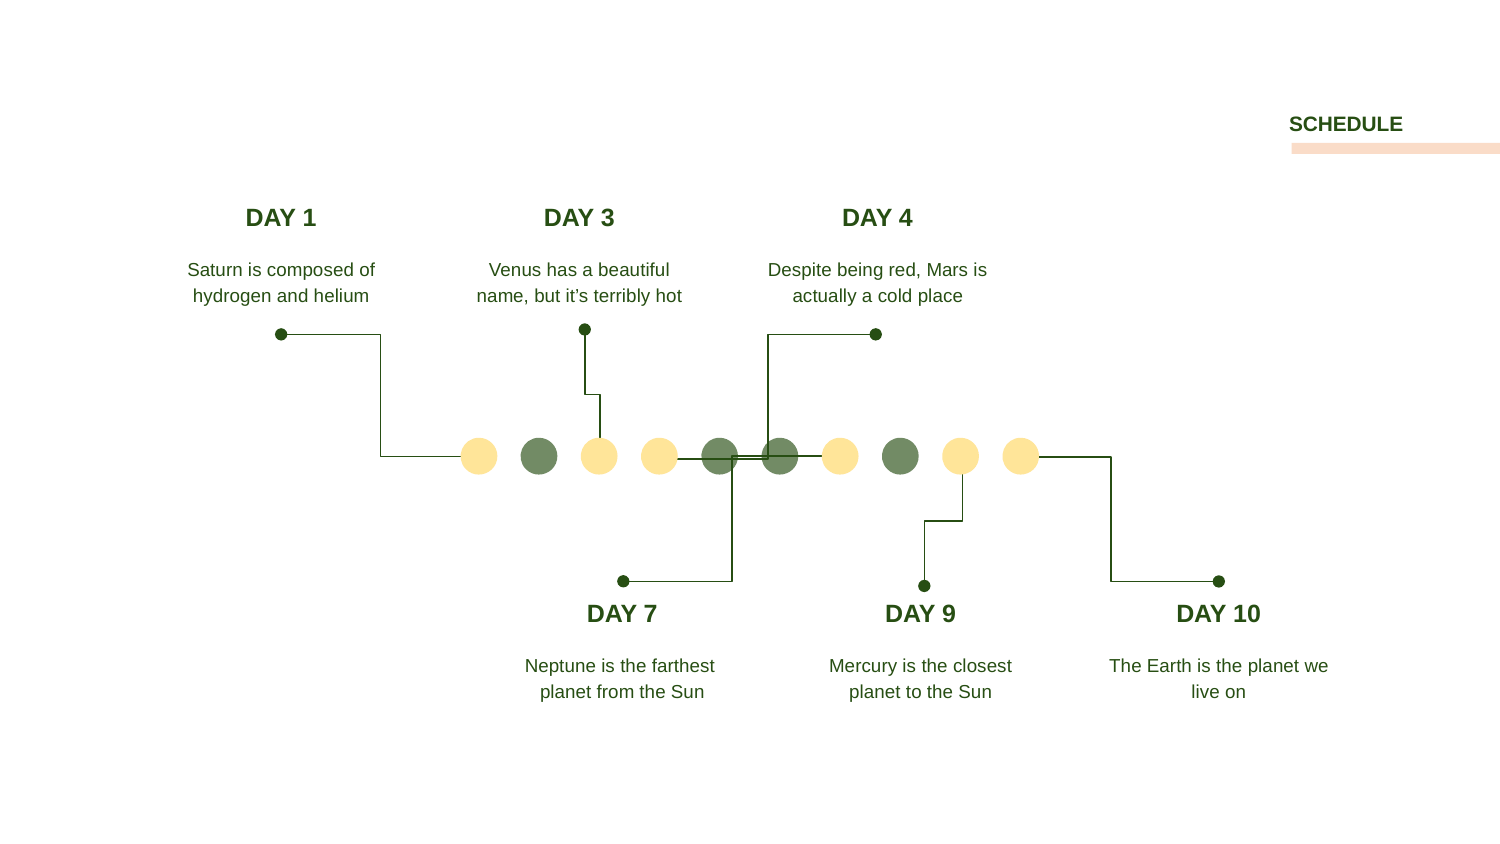

# SCHEDULE

DAY 1
DAY 3
DAY 4
Saturn is composed of hydrogen and helium
Venus has a beautiful name, but it’s terribly hot
Despite being red, Mars is actually a cold place

DAY 7
DAY 9
DAY 10
Neptune is the farthest
planet from the Sun
Mercury is the closest
planet to the Sun
The Earth is the planet we live on